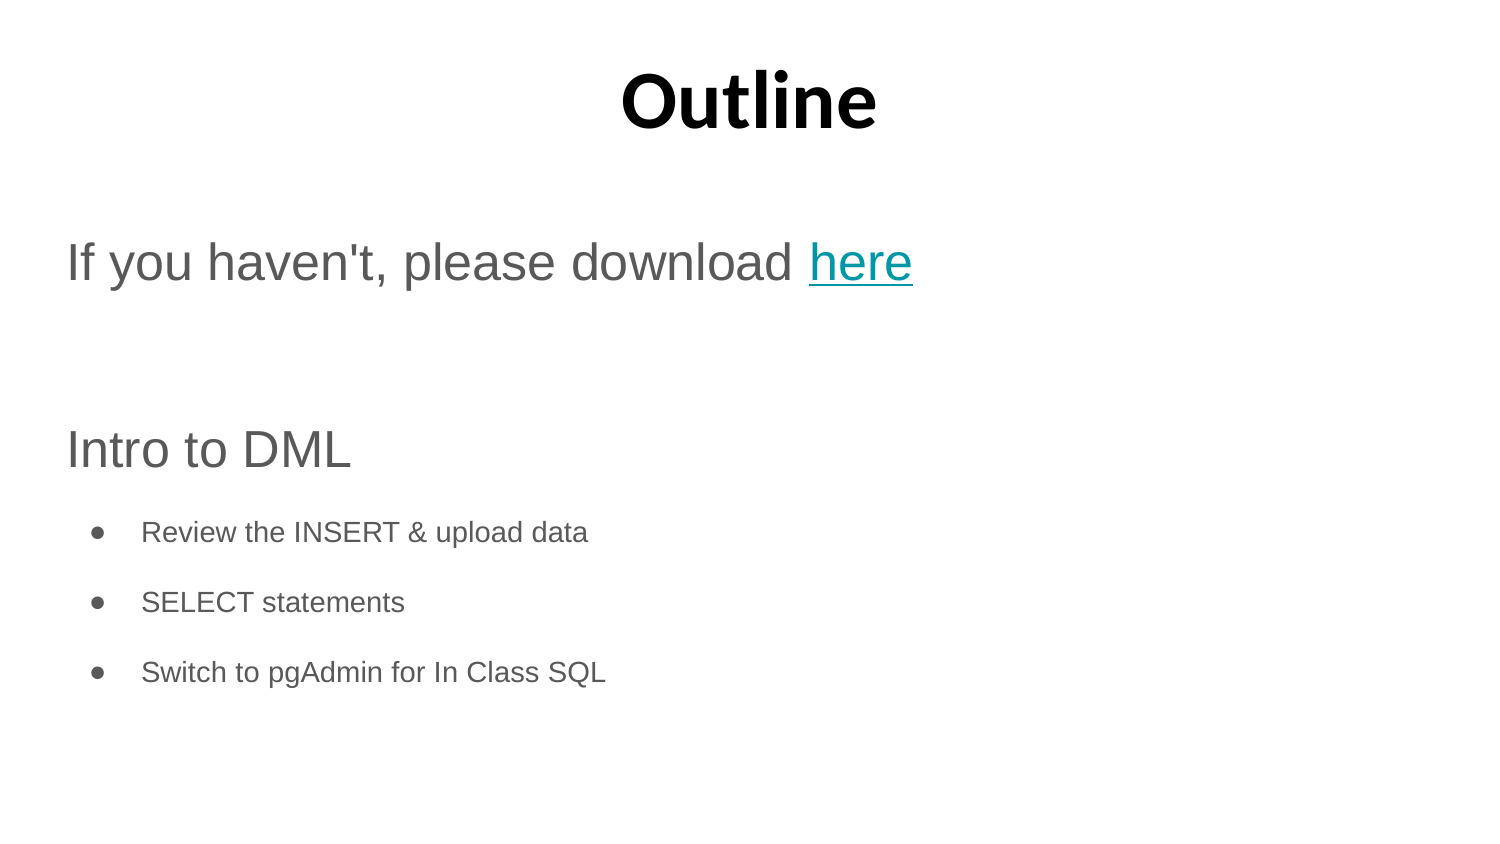

# Outline
If you haven't, please download here

Intro to DML
Review the INSERT & upload data
SELECT statements
Switch to pgAdmin for In Class SQL